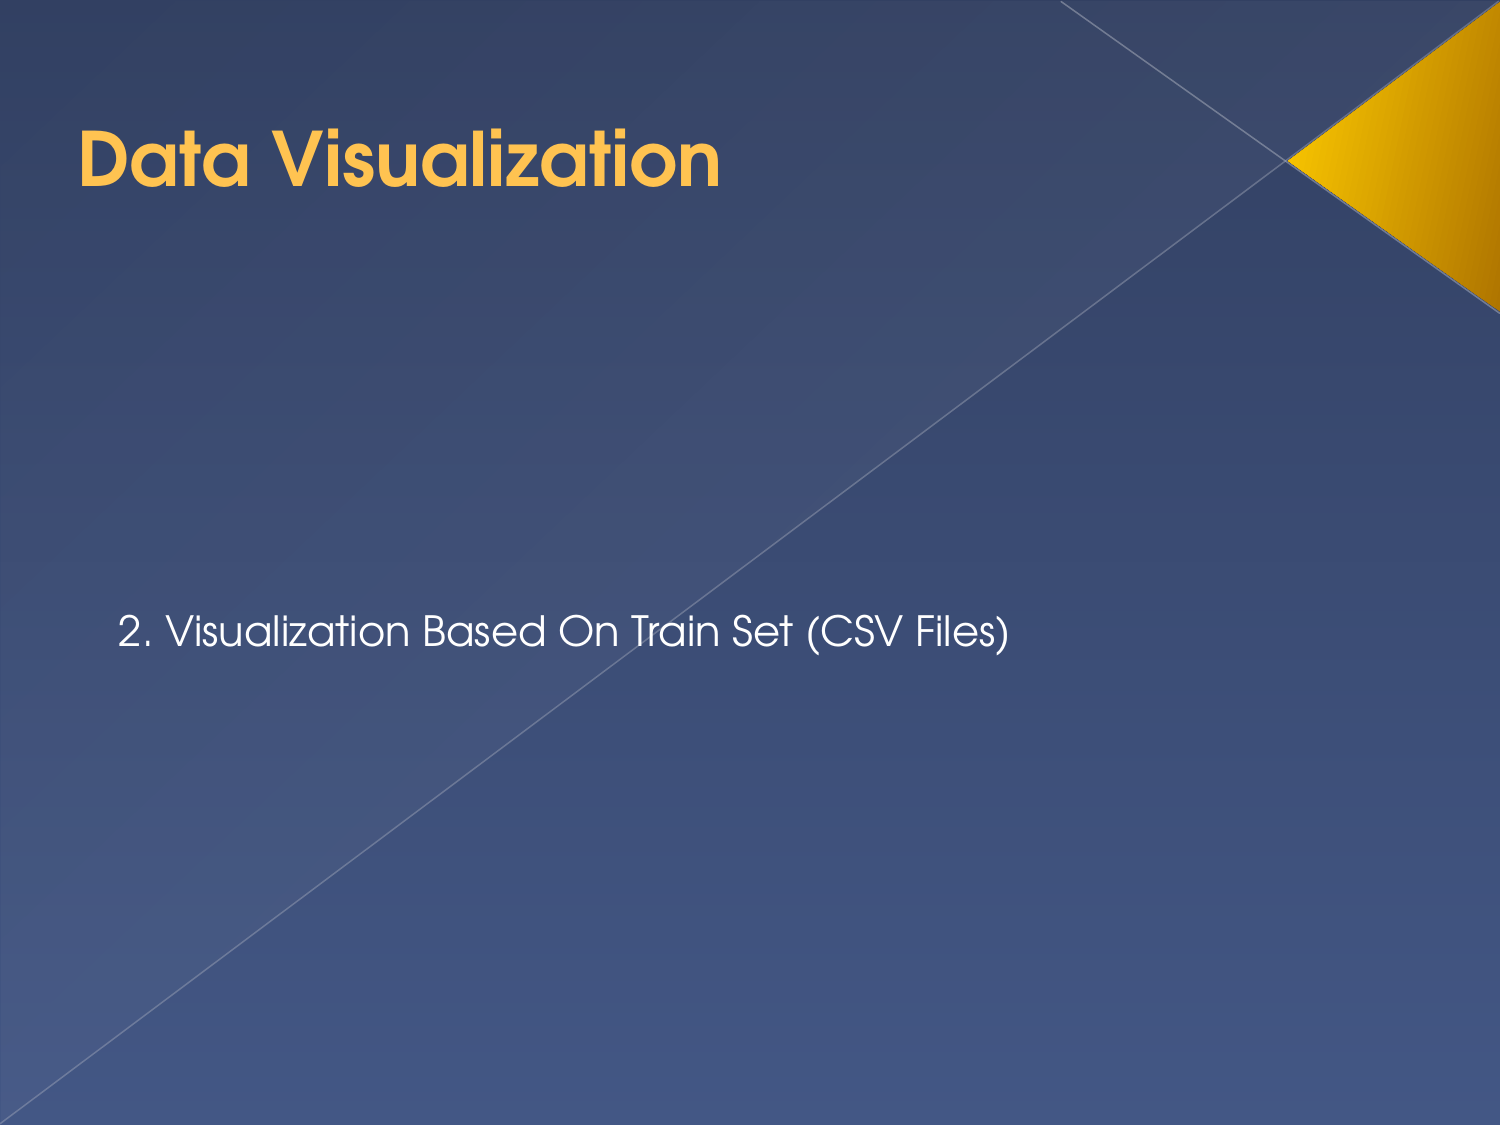

# Data Visualization
2. Visualization Based On Train Set (CSV Files)